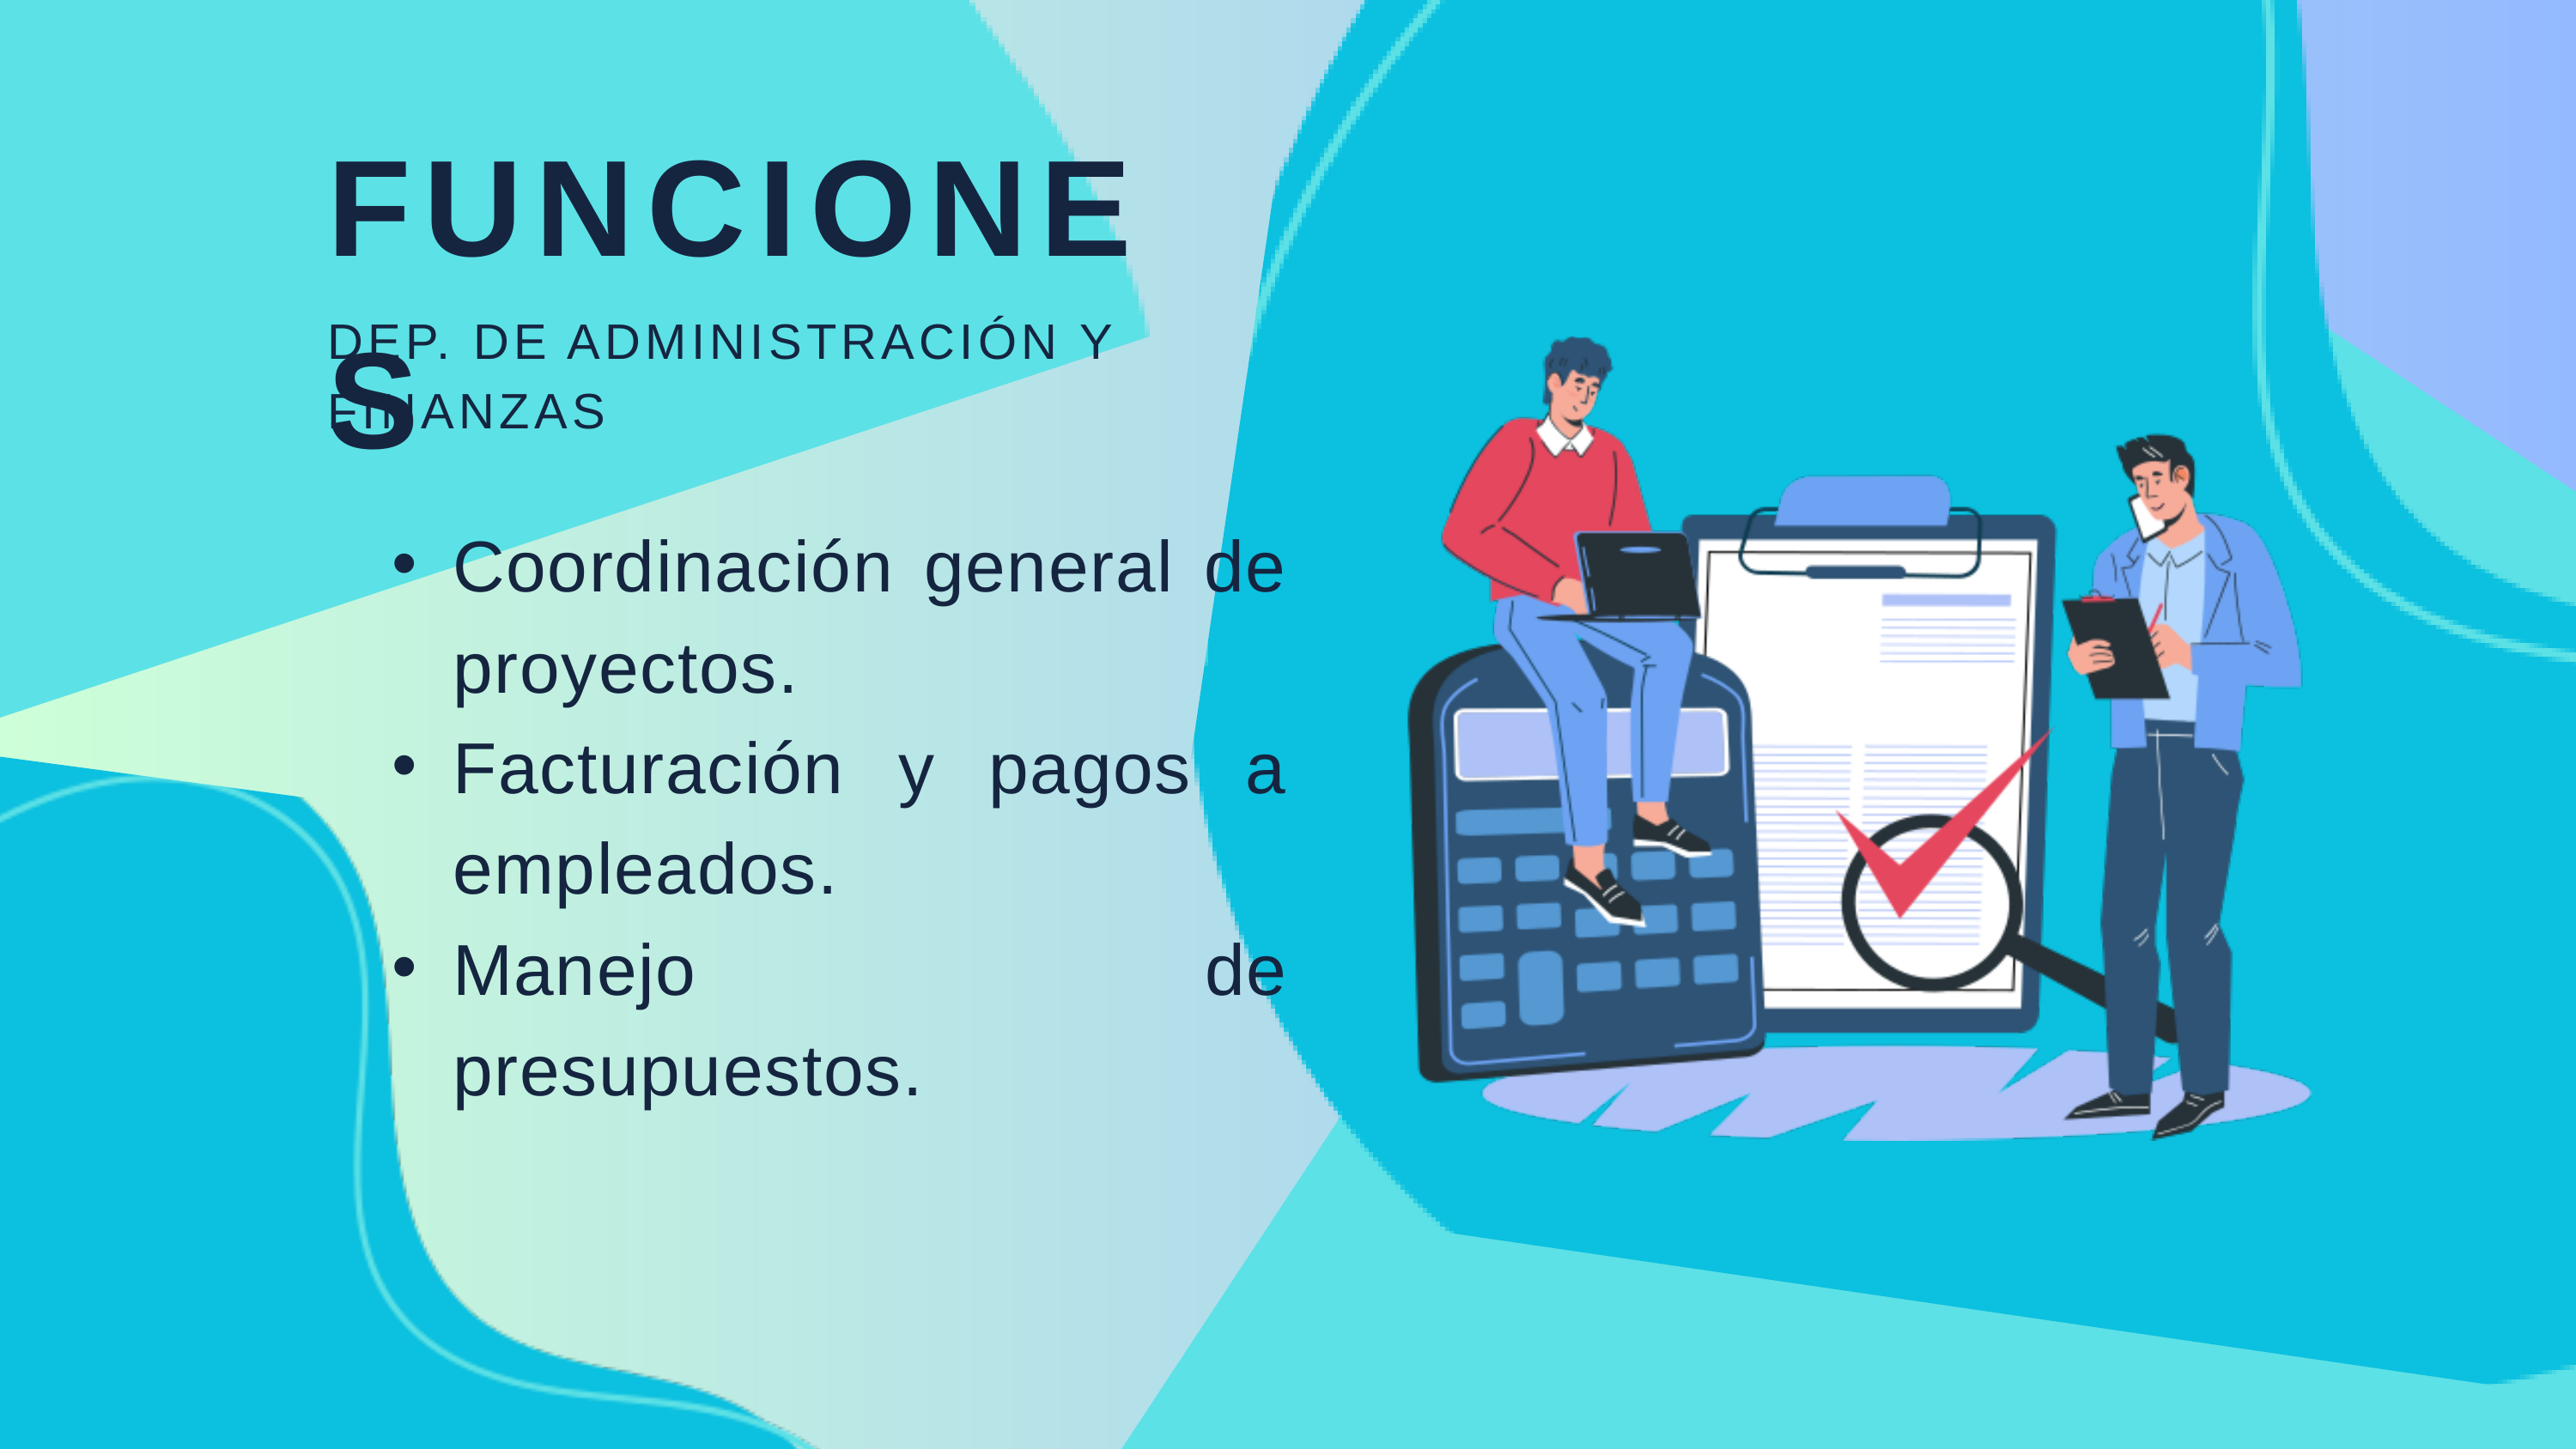

FUNCIONES
DEP. DE ADMINISTRACIÓN Y FINANZAS

Coordinación general de proyectos.
Facturación y pagos a empleados.
Manejo de presupuestos.